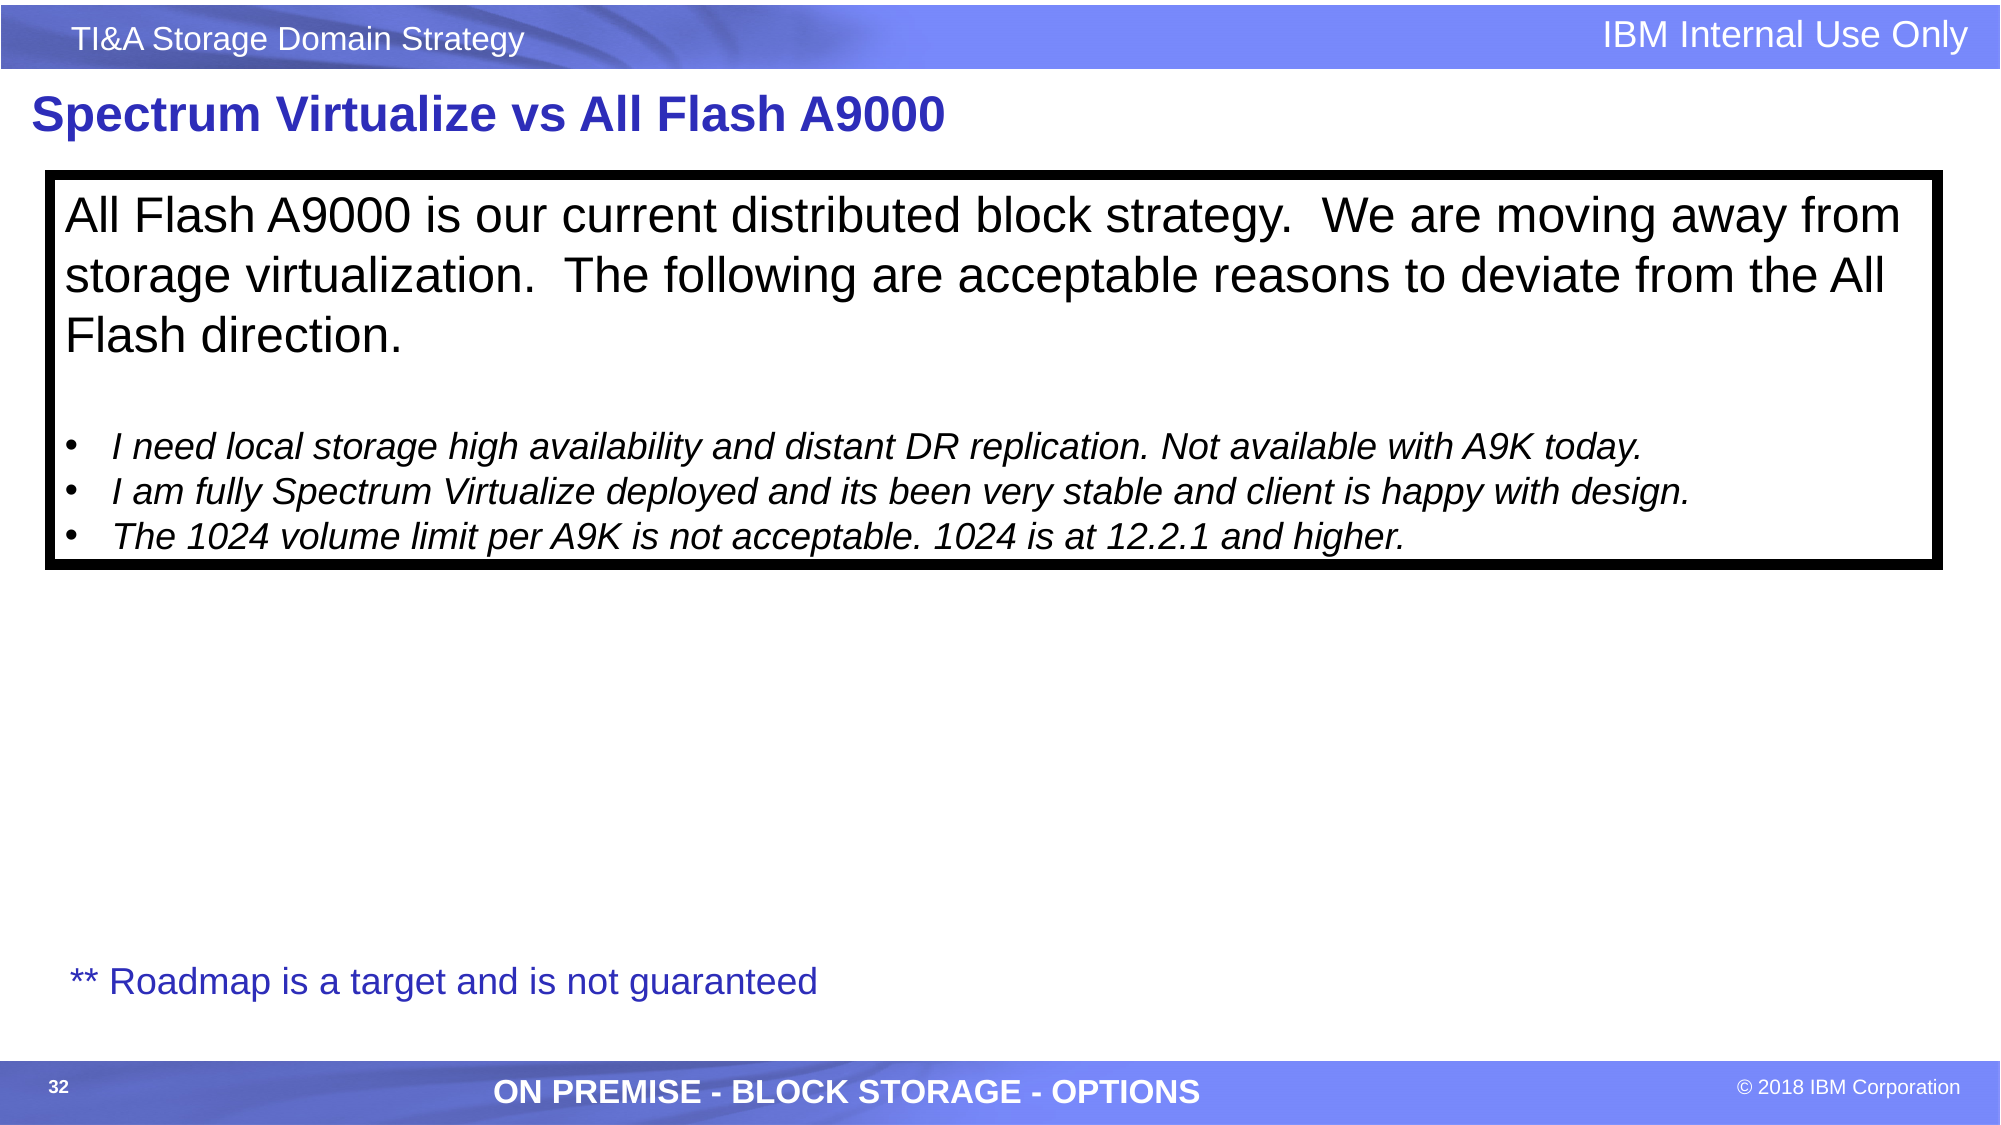

# Spectrum Virtualize vs All Flash A9000
All Flash A9000 is our current distributed block strategy.  We are moving away from storage virtualization.  The following are acceptable reasons to deviate from the All Flash direction.

I need local storage high availability and distant DR replication. Not available with A9K today.
I am fully Spectrum Virtualize deployed and its been very stable and client is happy with design.
The 1024 volume limit per A9K is not acceptable. 1024 is at 12.2.1 and higher.
** Roadmap is a target and is not guaranteed
ON Premise - Block Storage - Options